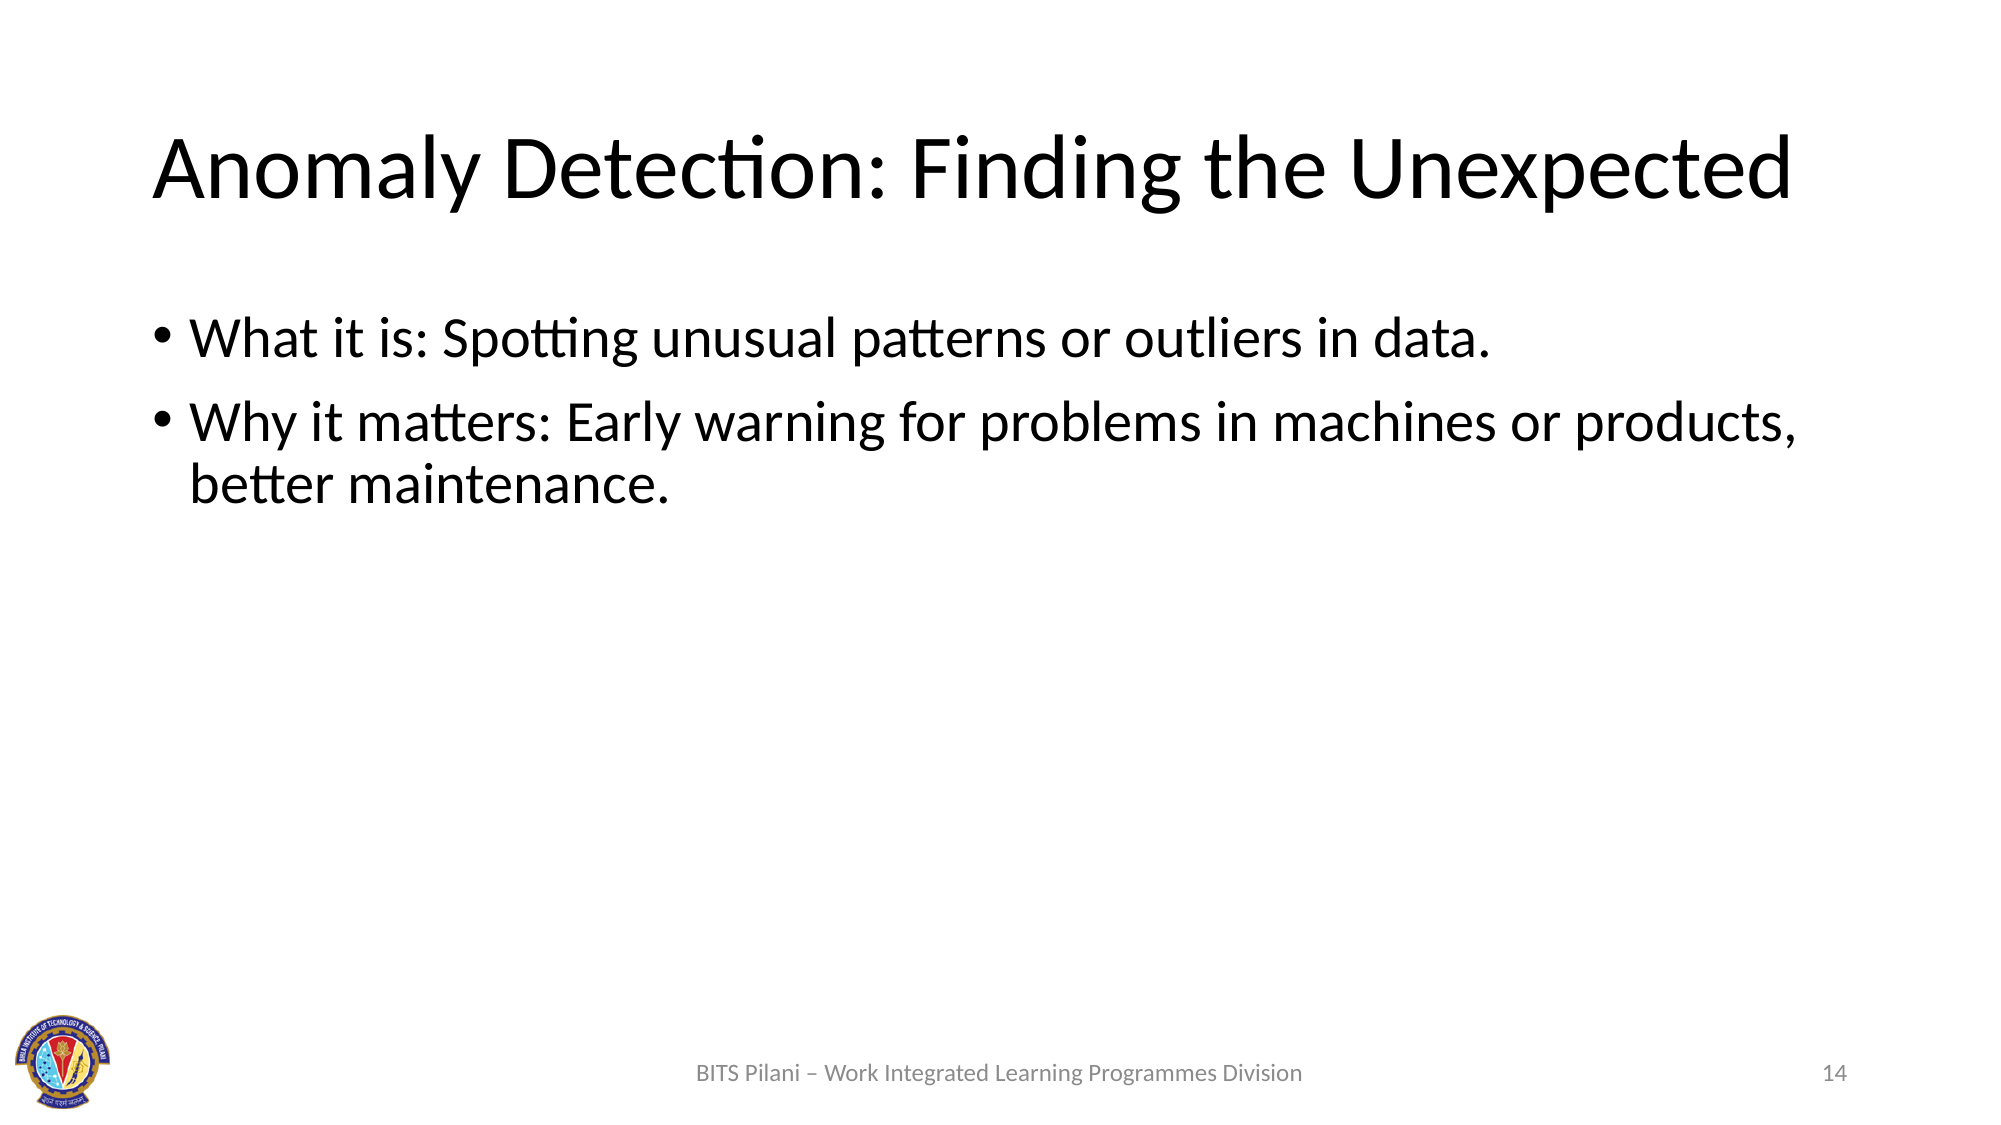

# Anomaly Detection: Finding the Unexpected
What it is: Spotting unusual patterns or outliers in data.
Why it matters: Early warning for problems in machines or products, better maintenance.